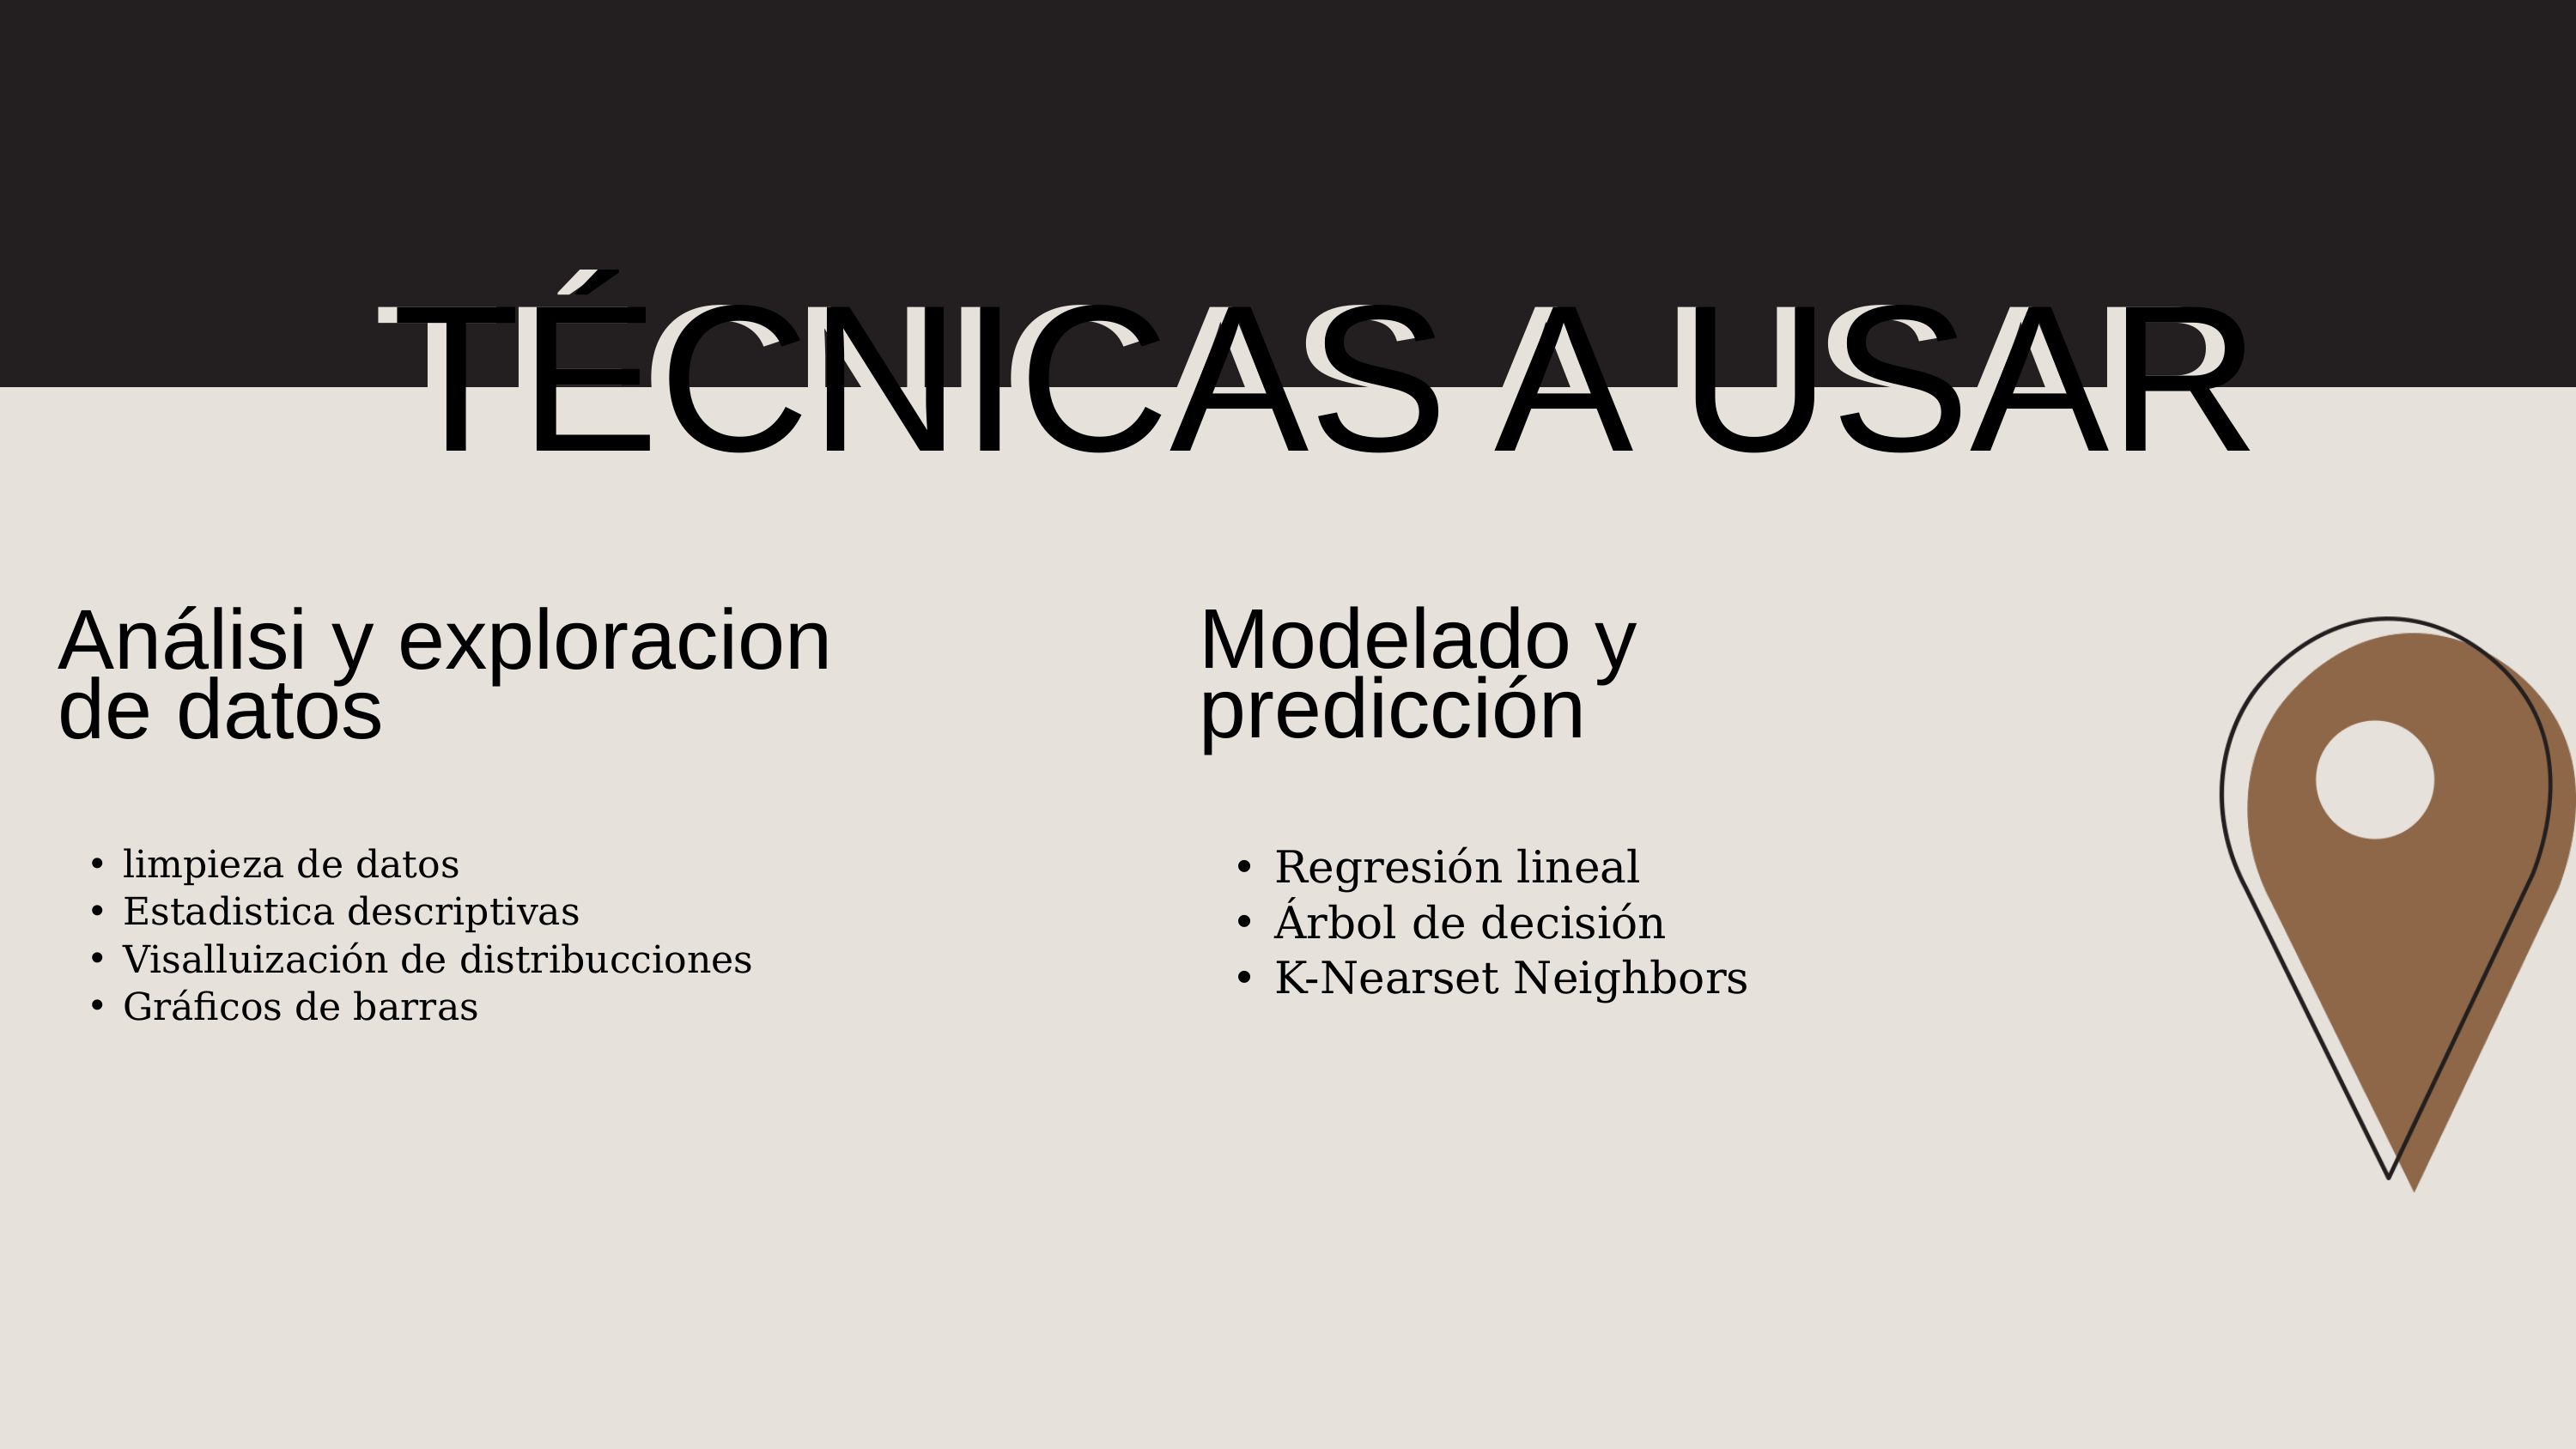

TÉCNICAS A USAR
TÉCNICAS A USAR

Modelado y predicción
Análisi y exploracion de datos
Regresión lineal
Árbol de decisión
K-Nearset Neighbors

limpieza de datos
Estadistica descriptivas
Visalluización de distribucciones
Gráficos de barras